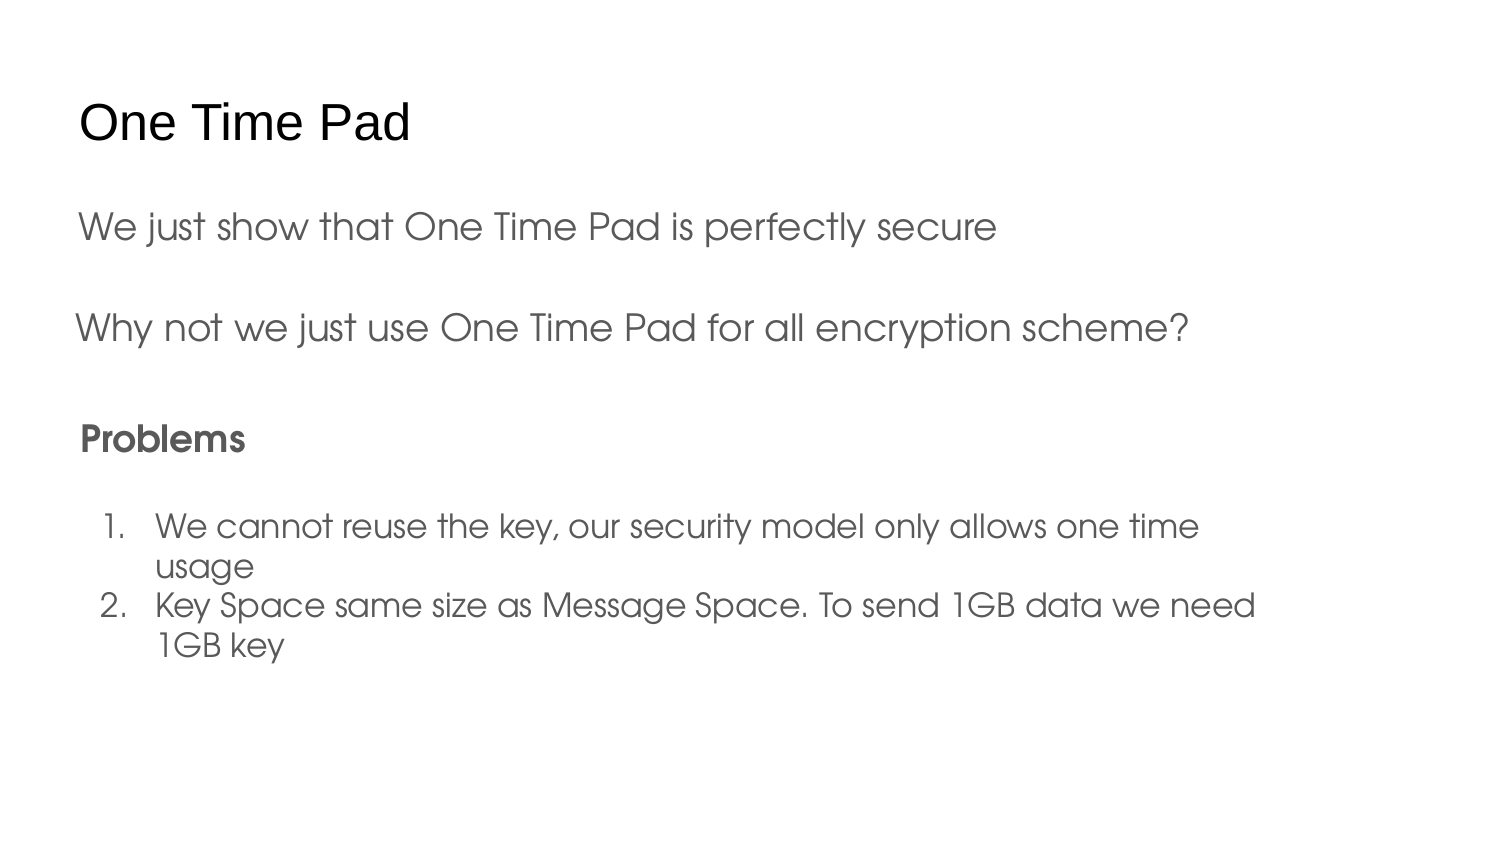

# One Time Pad

We just show that One Time Pad is perfectly secure
Why not we just use One Time Pad for all encryption scheme?
Problems

We cannot reuse the key, our security model only allows one time usage
Key Space same size as Message Space. To send 1GB data we need 1GB key